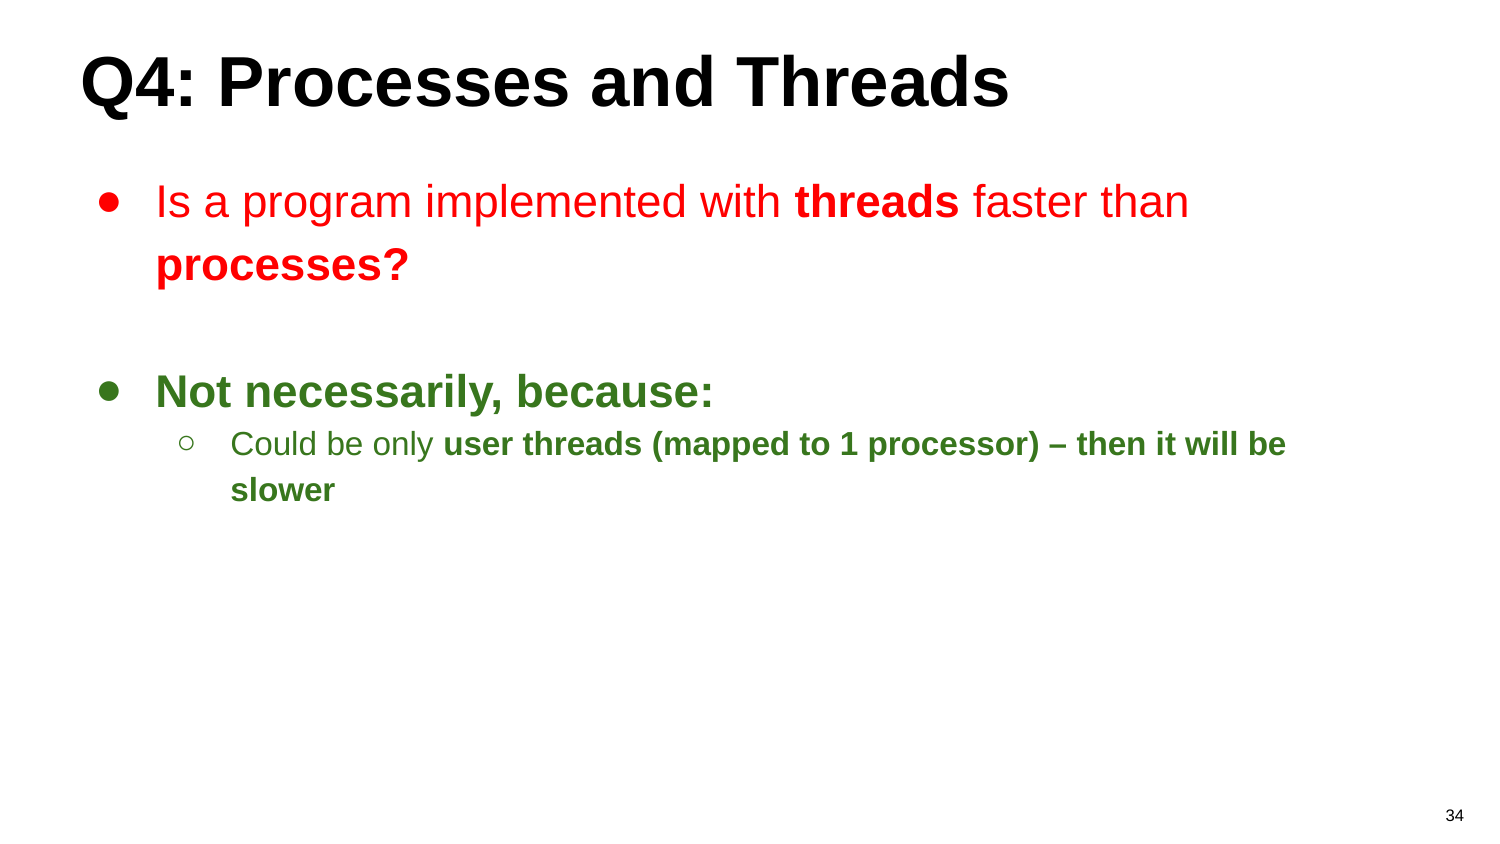

# Q4: Processes and Threads
Is a program implemented with threads faster than processes?

Not necessarily, because:
Could be only user threads (mapped to 1 processor) – then it will be slower
34